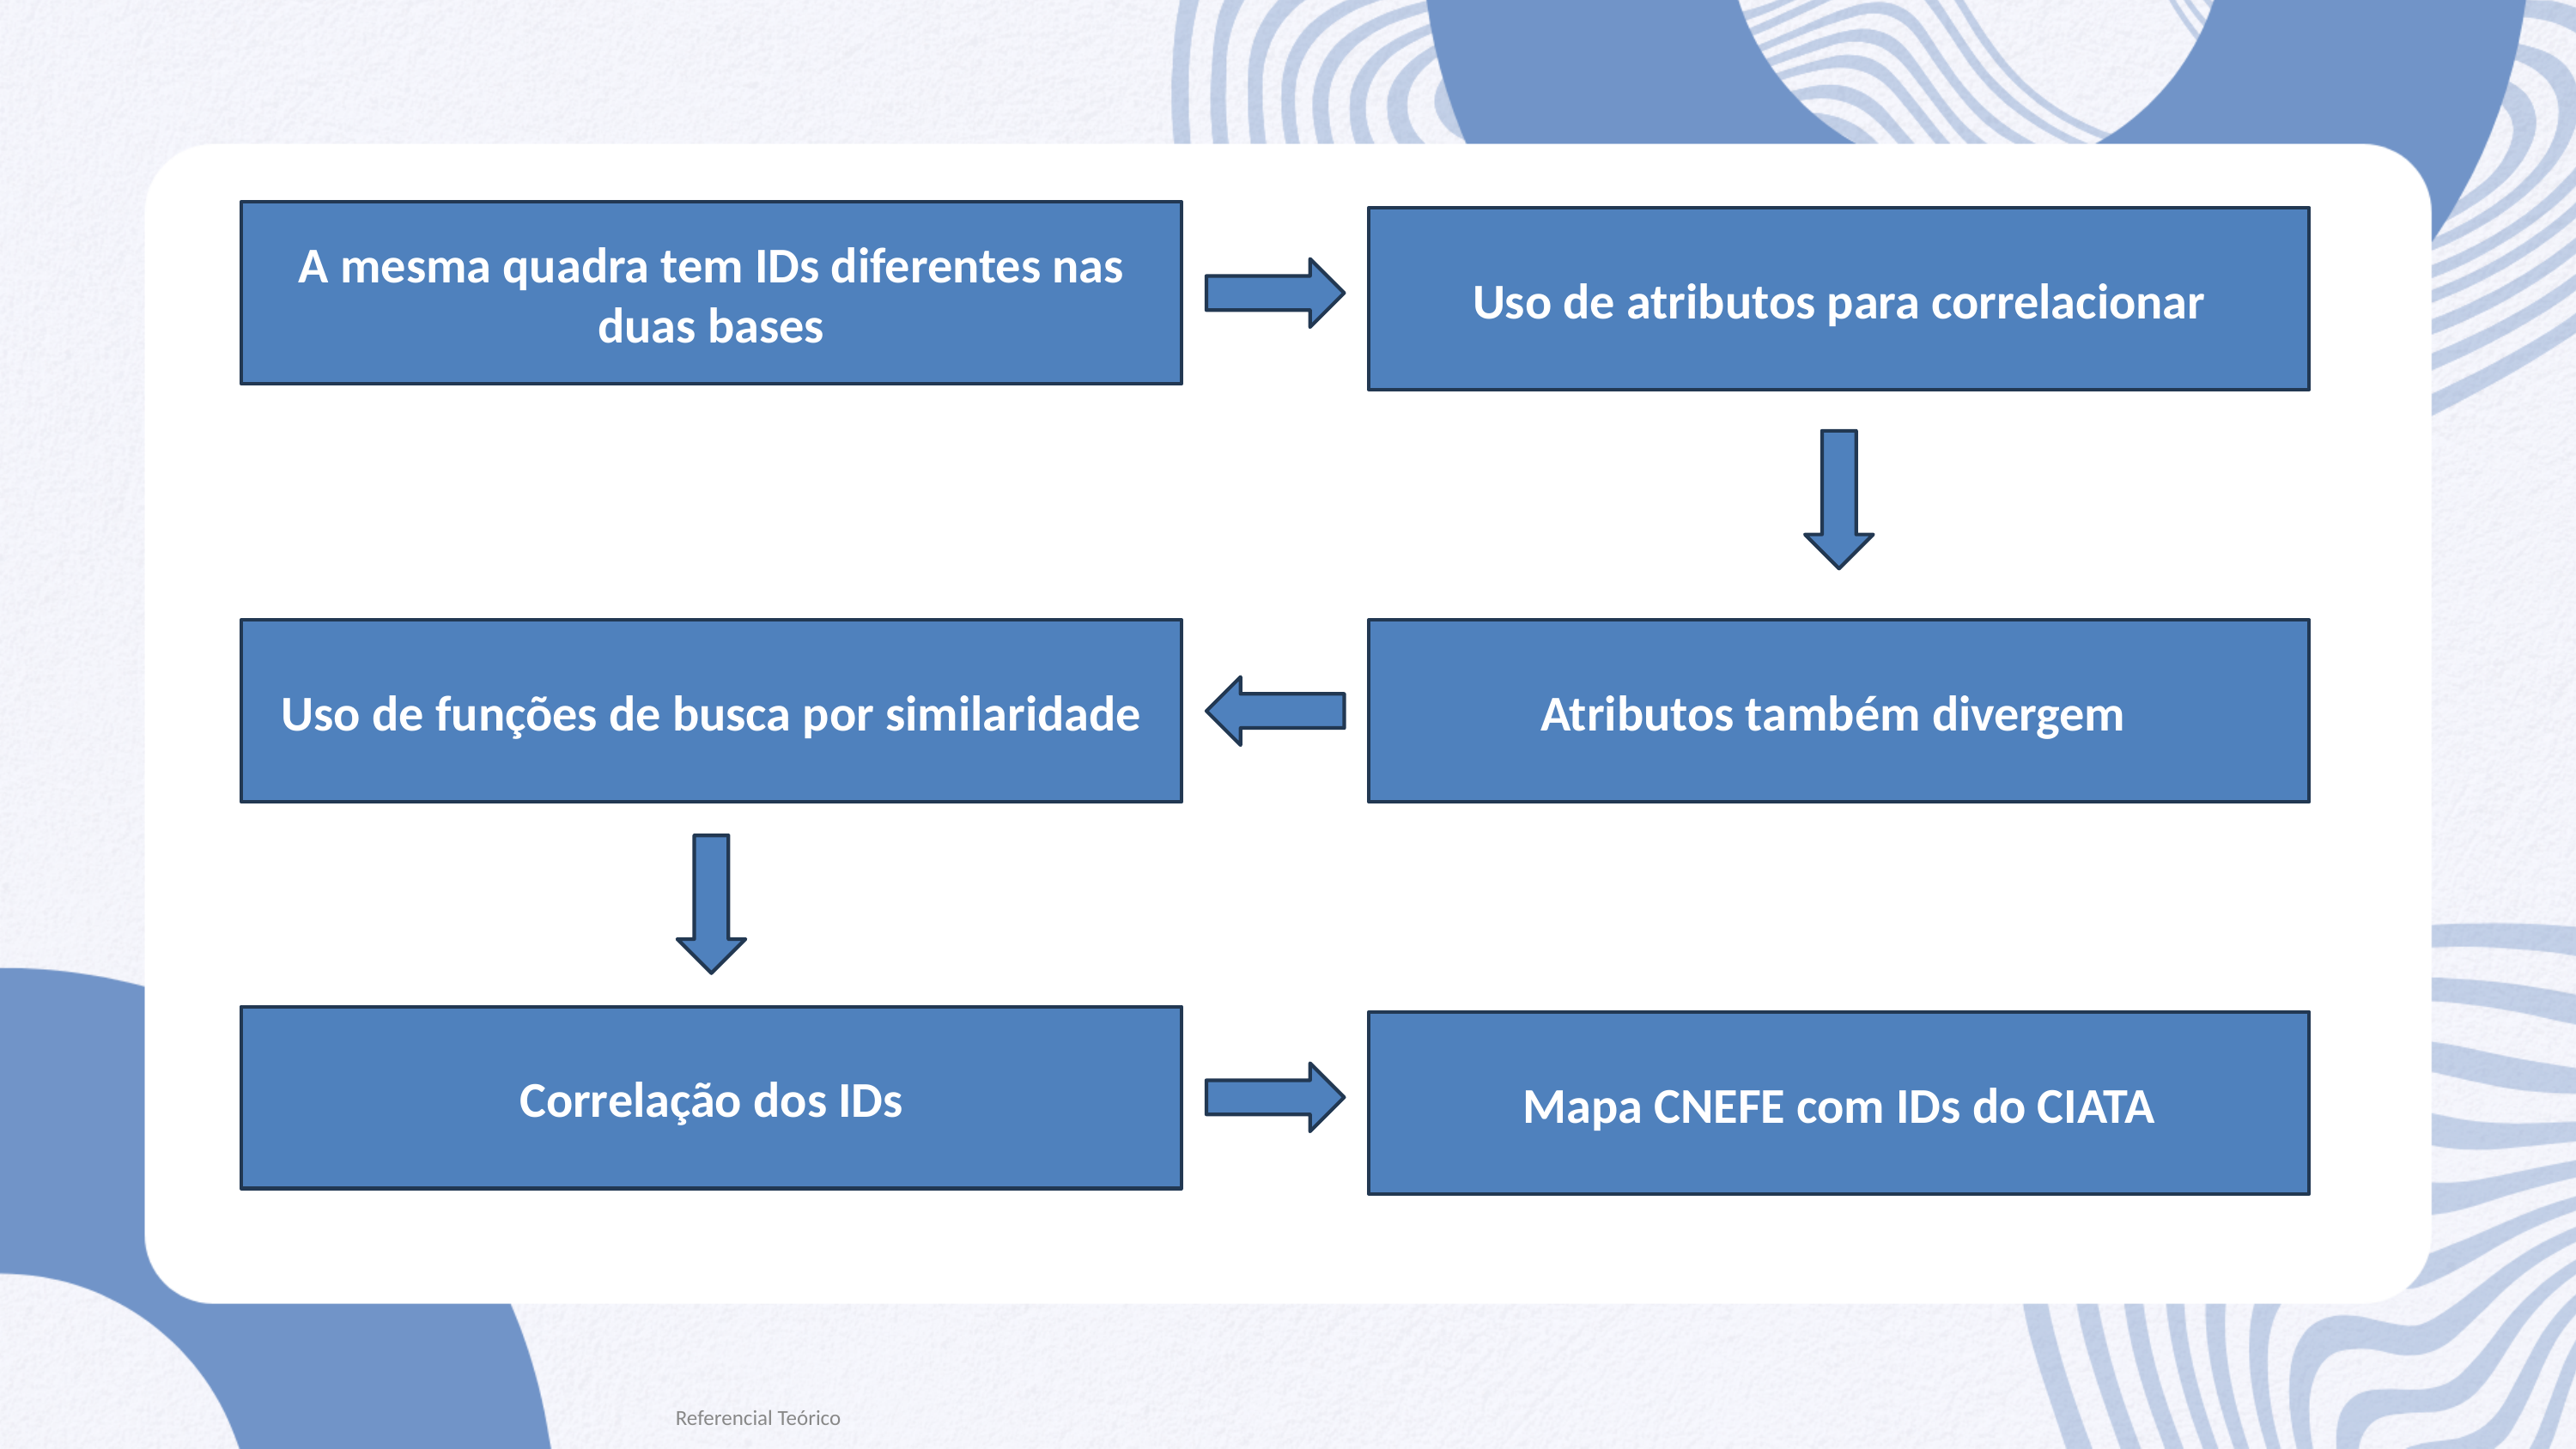

A mesma quadra tem IDs diferentes nas duas bases
Uso de atributos para correlacionar

Uso de funções de busca por similaridade
Atributos também divergem

Correlação dos IDs
Mapa CNEFE com IDs do CIATA

Referencial Teórico